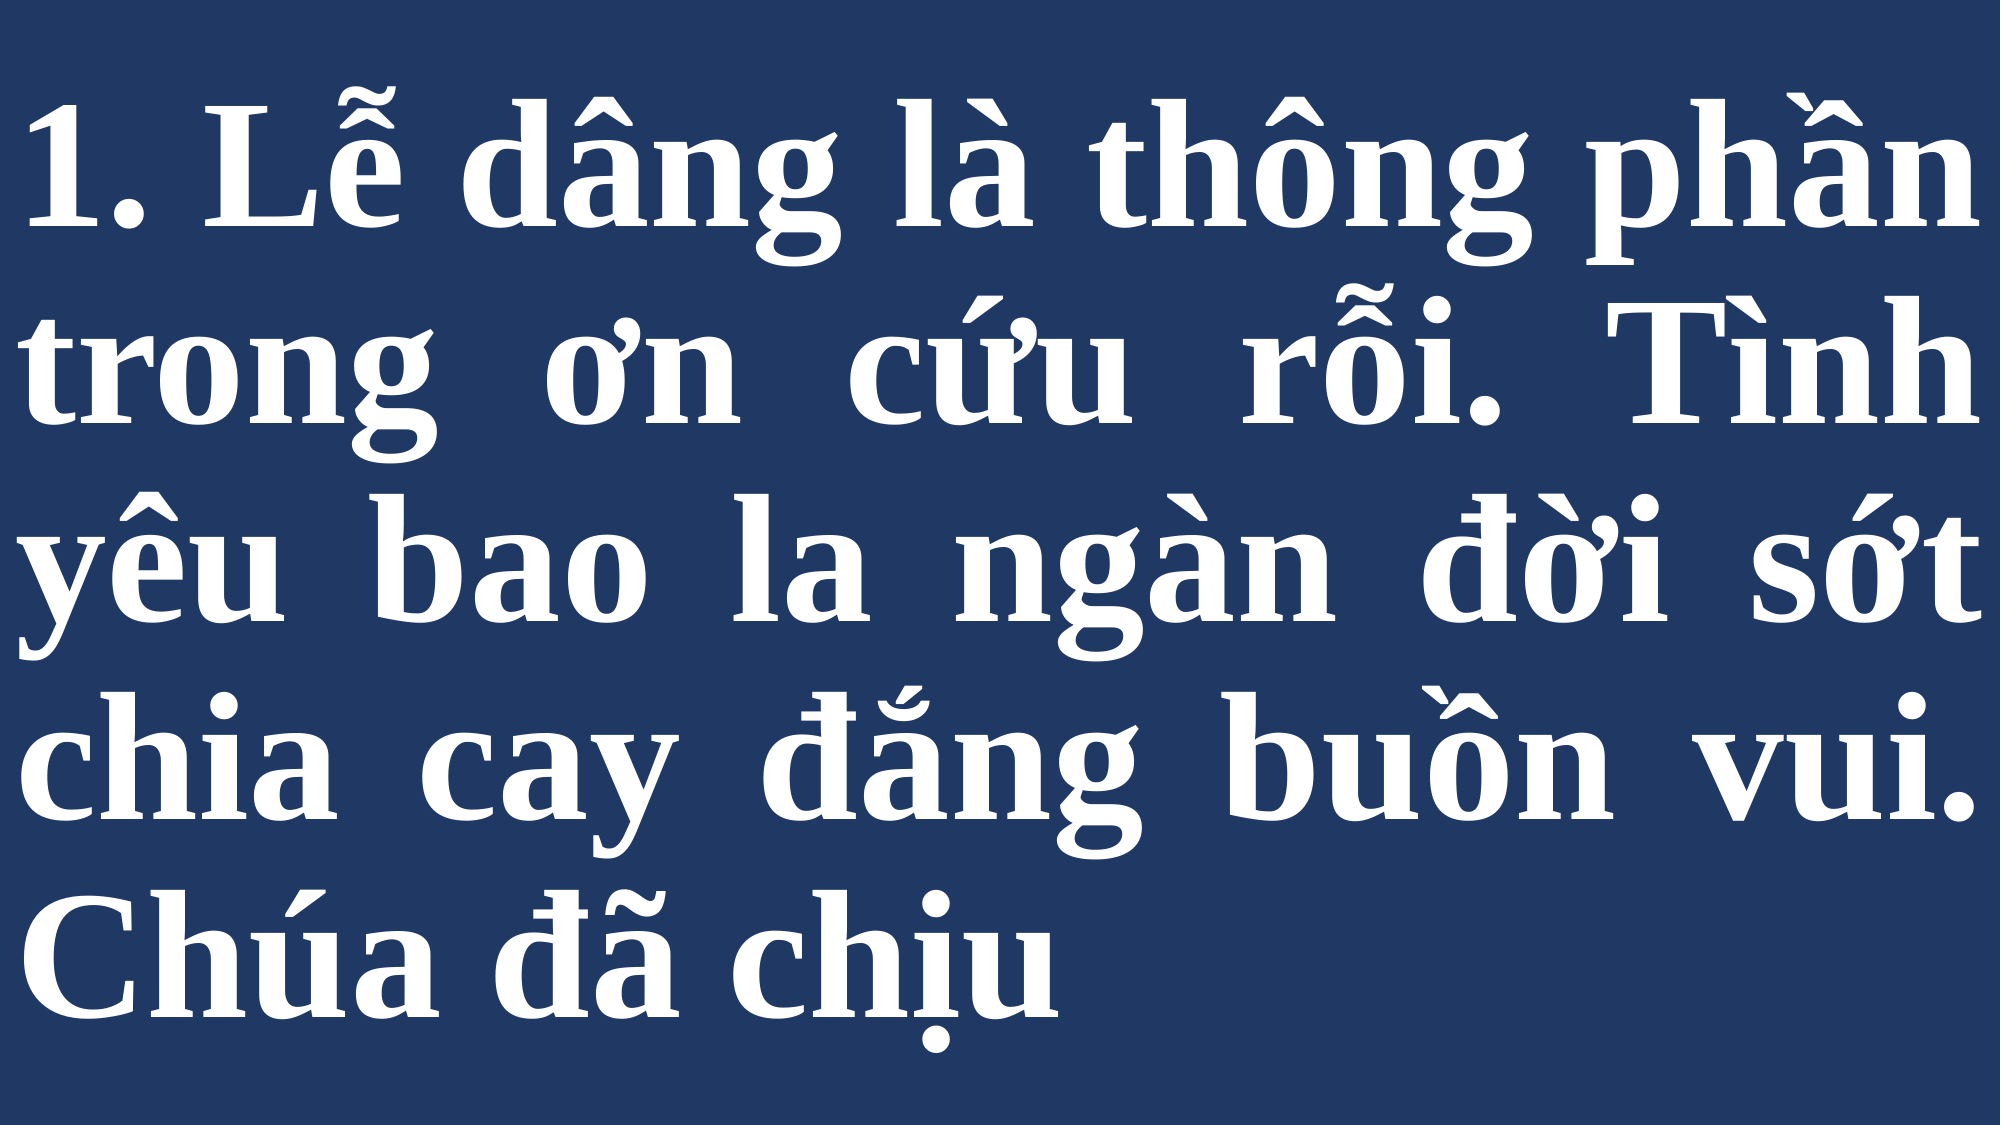

# 1. Lễ dâng là thông phần trong ơn cứu rỗi. Tình yêu bao la ngàn đời sớt chia cay đắng buồn vui. Chúa đã chịu